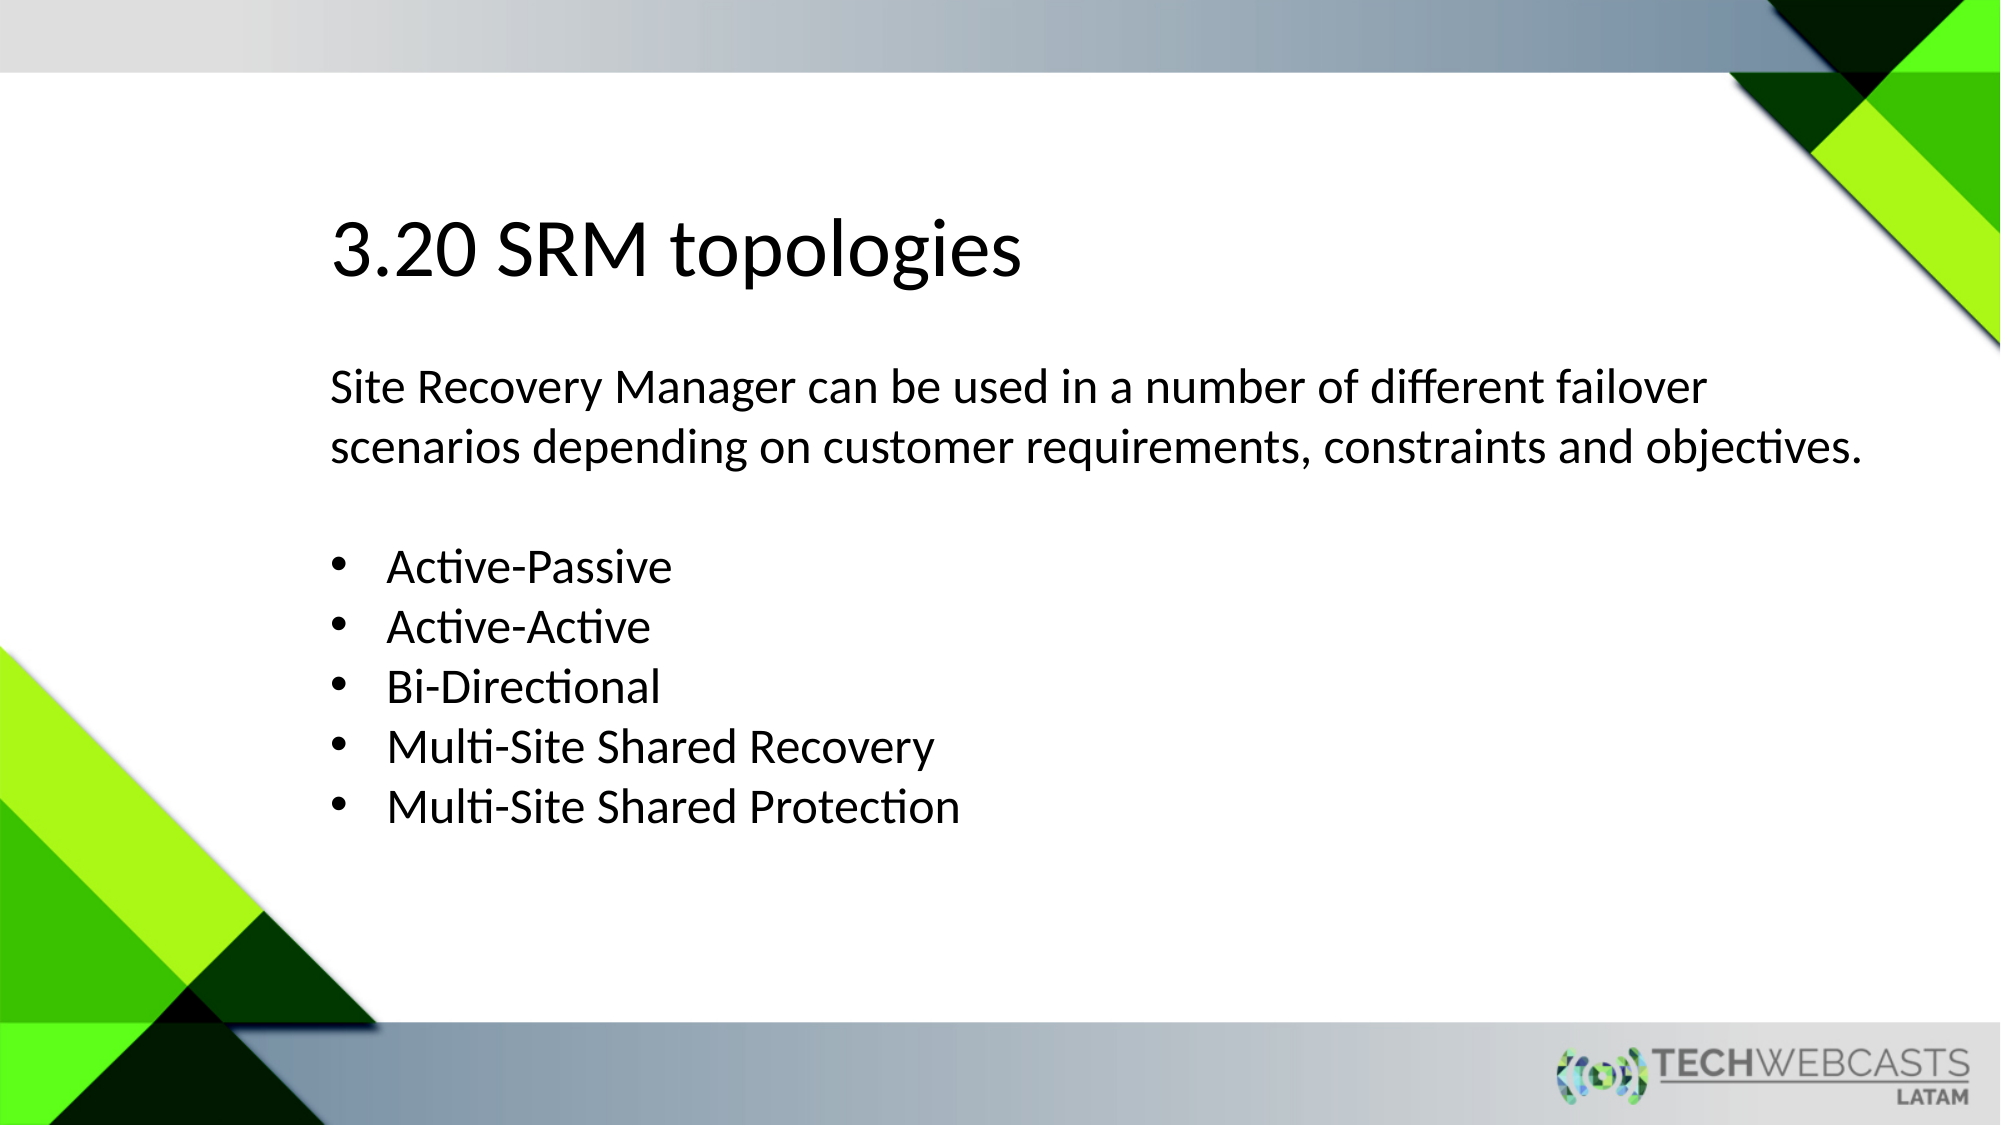

3.20 SRM topologies

Site Recovery Manager can be used in a number of different failover scenarios depending on customer requirements, constraints and objectives.

Active-Passive
Active-Active
Bi-Directional
Multi-Site Shared Recovery
Multi-Site Shared Protection